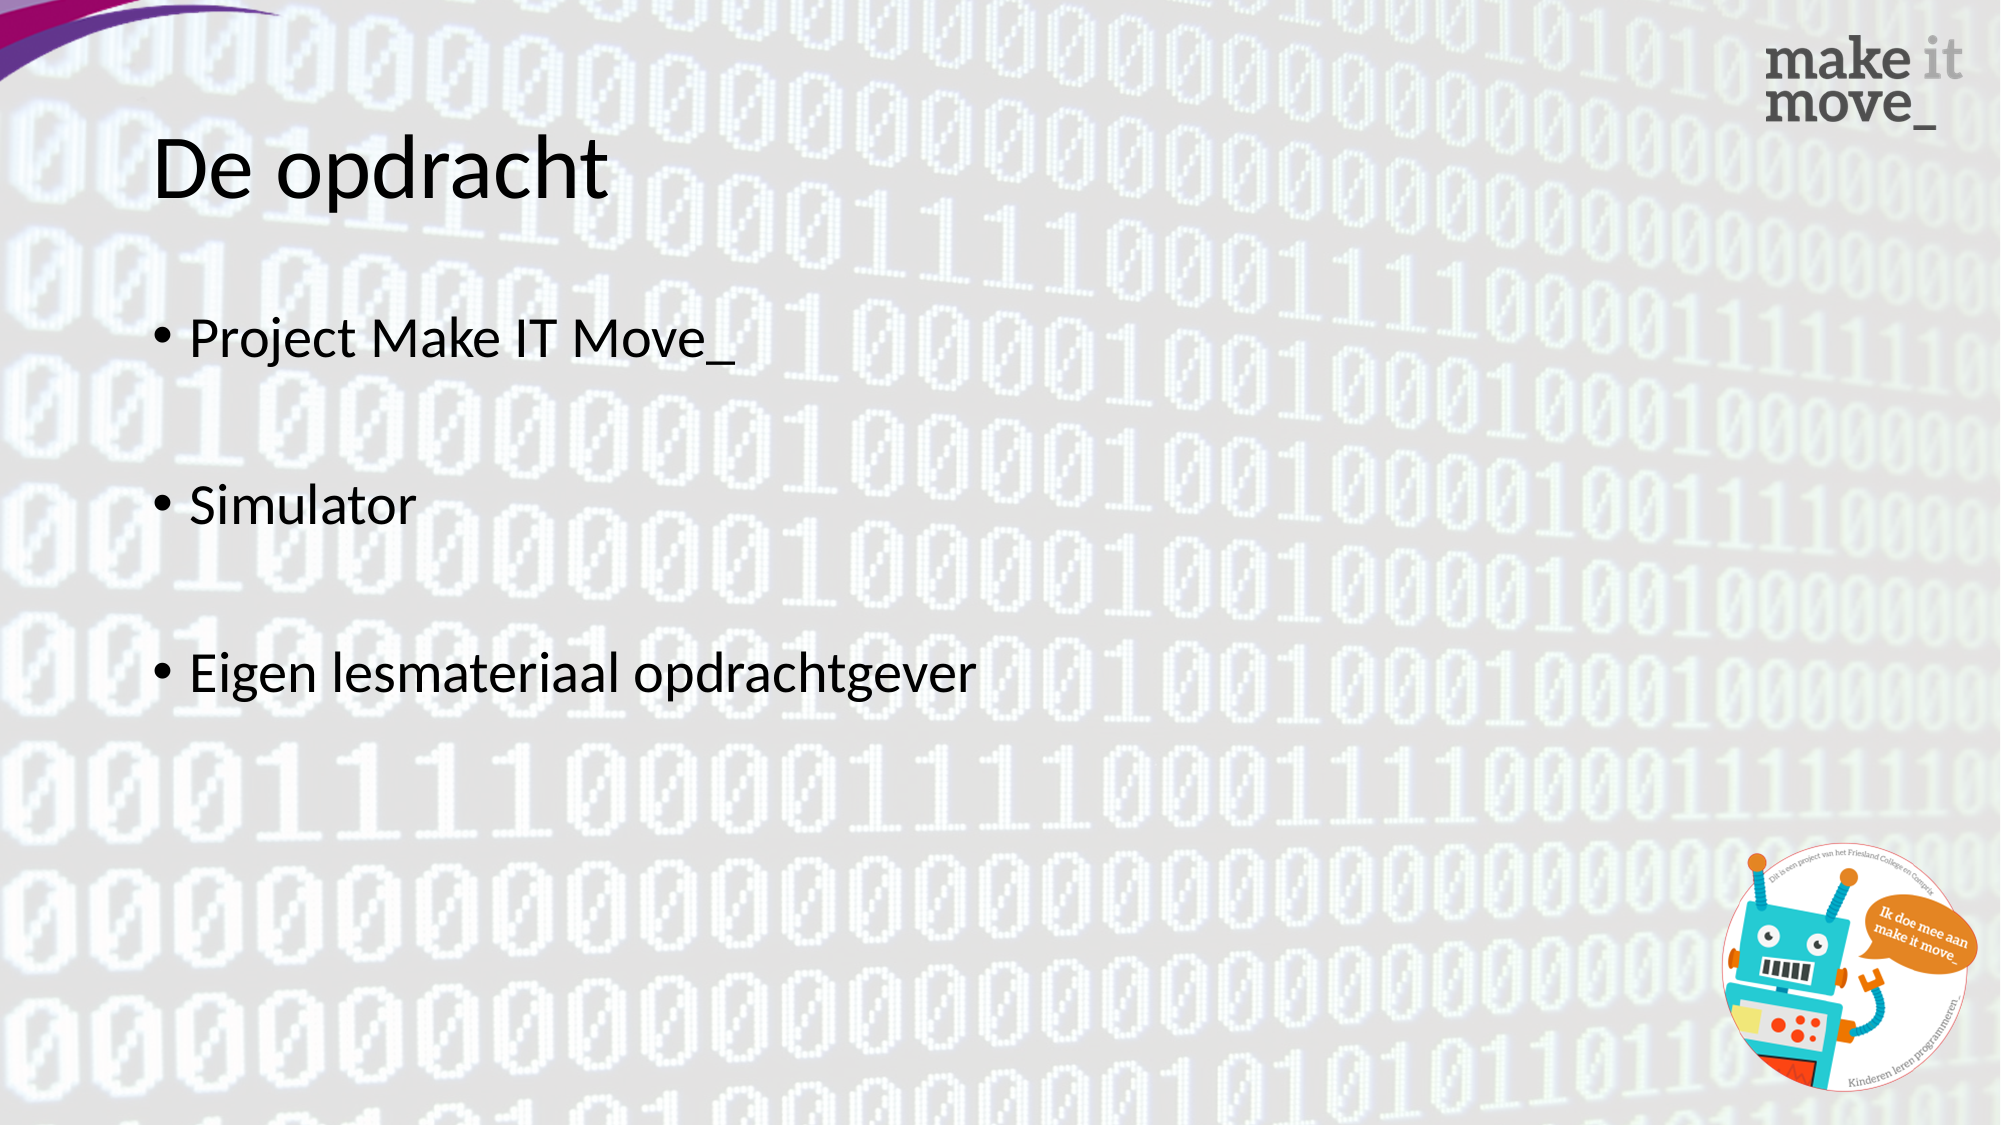

# De opdracht
Project Make IT Move_

Simulator

Eigen lesmateriaal opdrachtgever